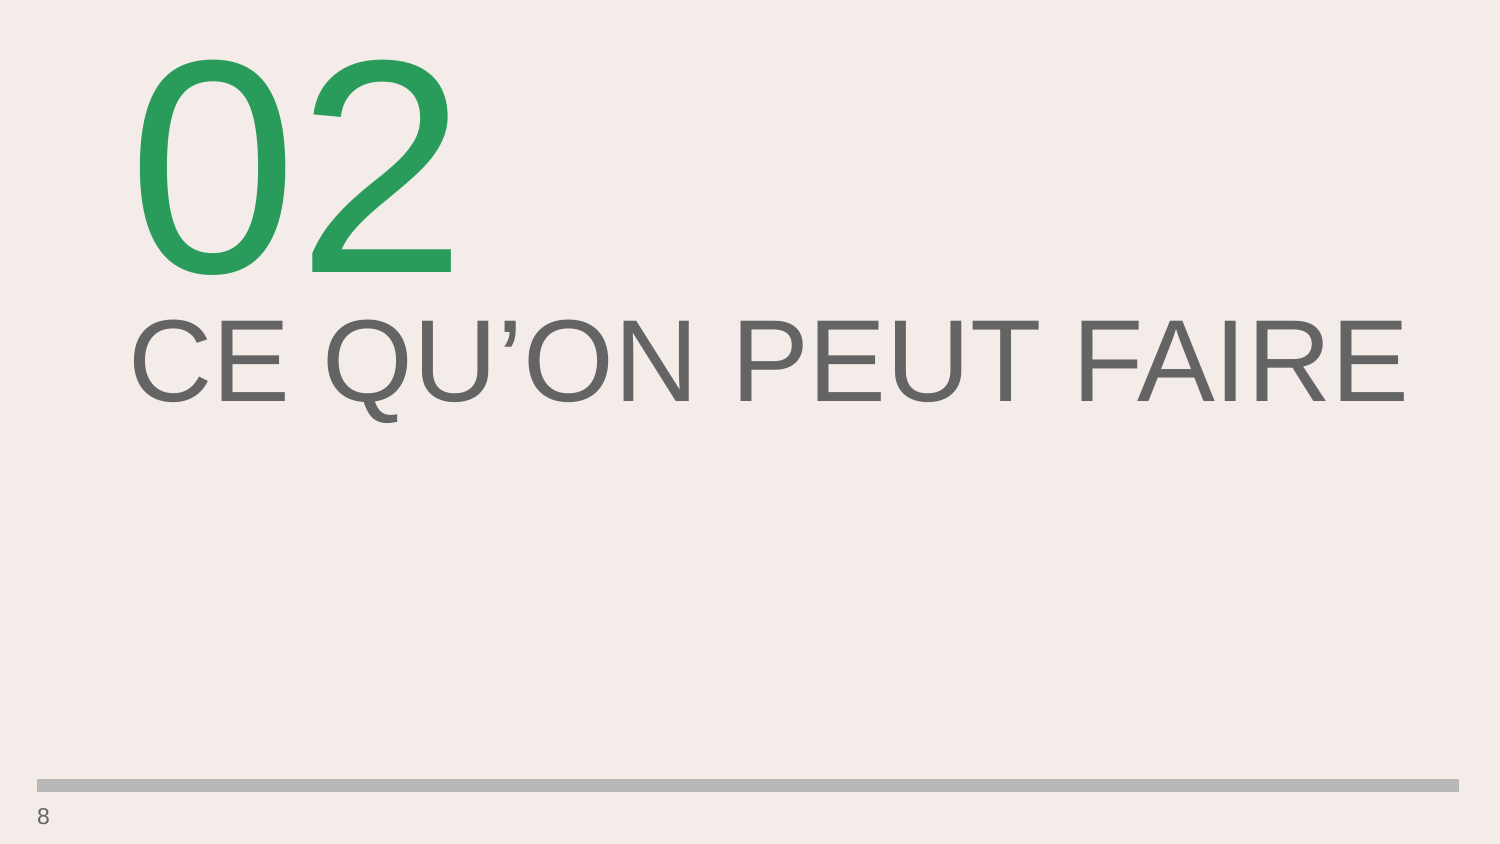

# 02
CE QU’ON PEUT FAIRE
8